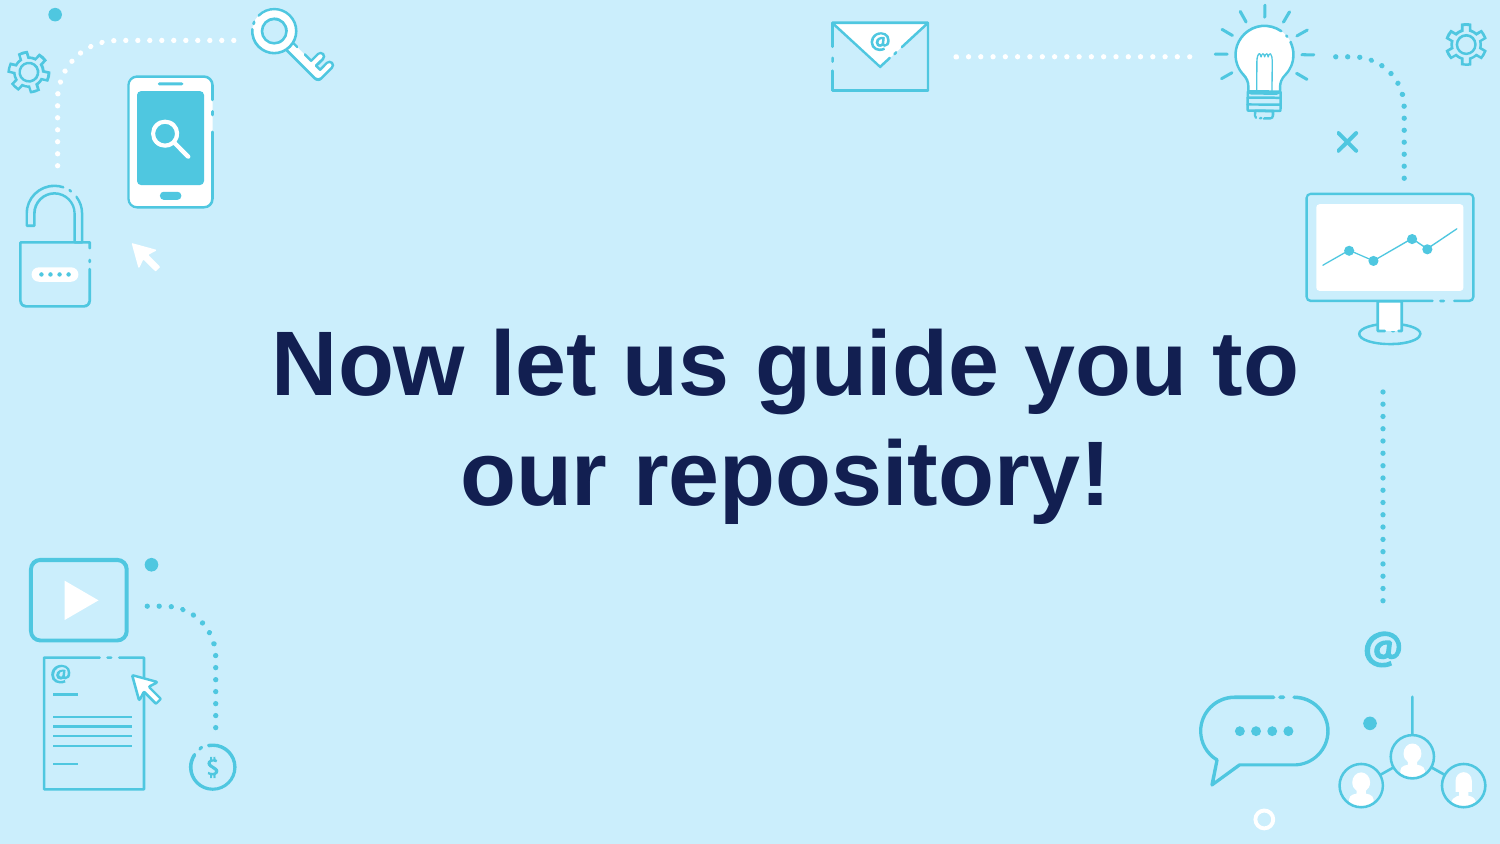

Now let us guide you to our repository!